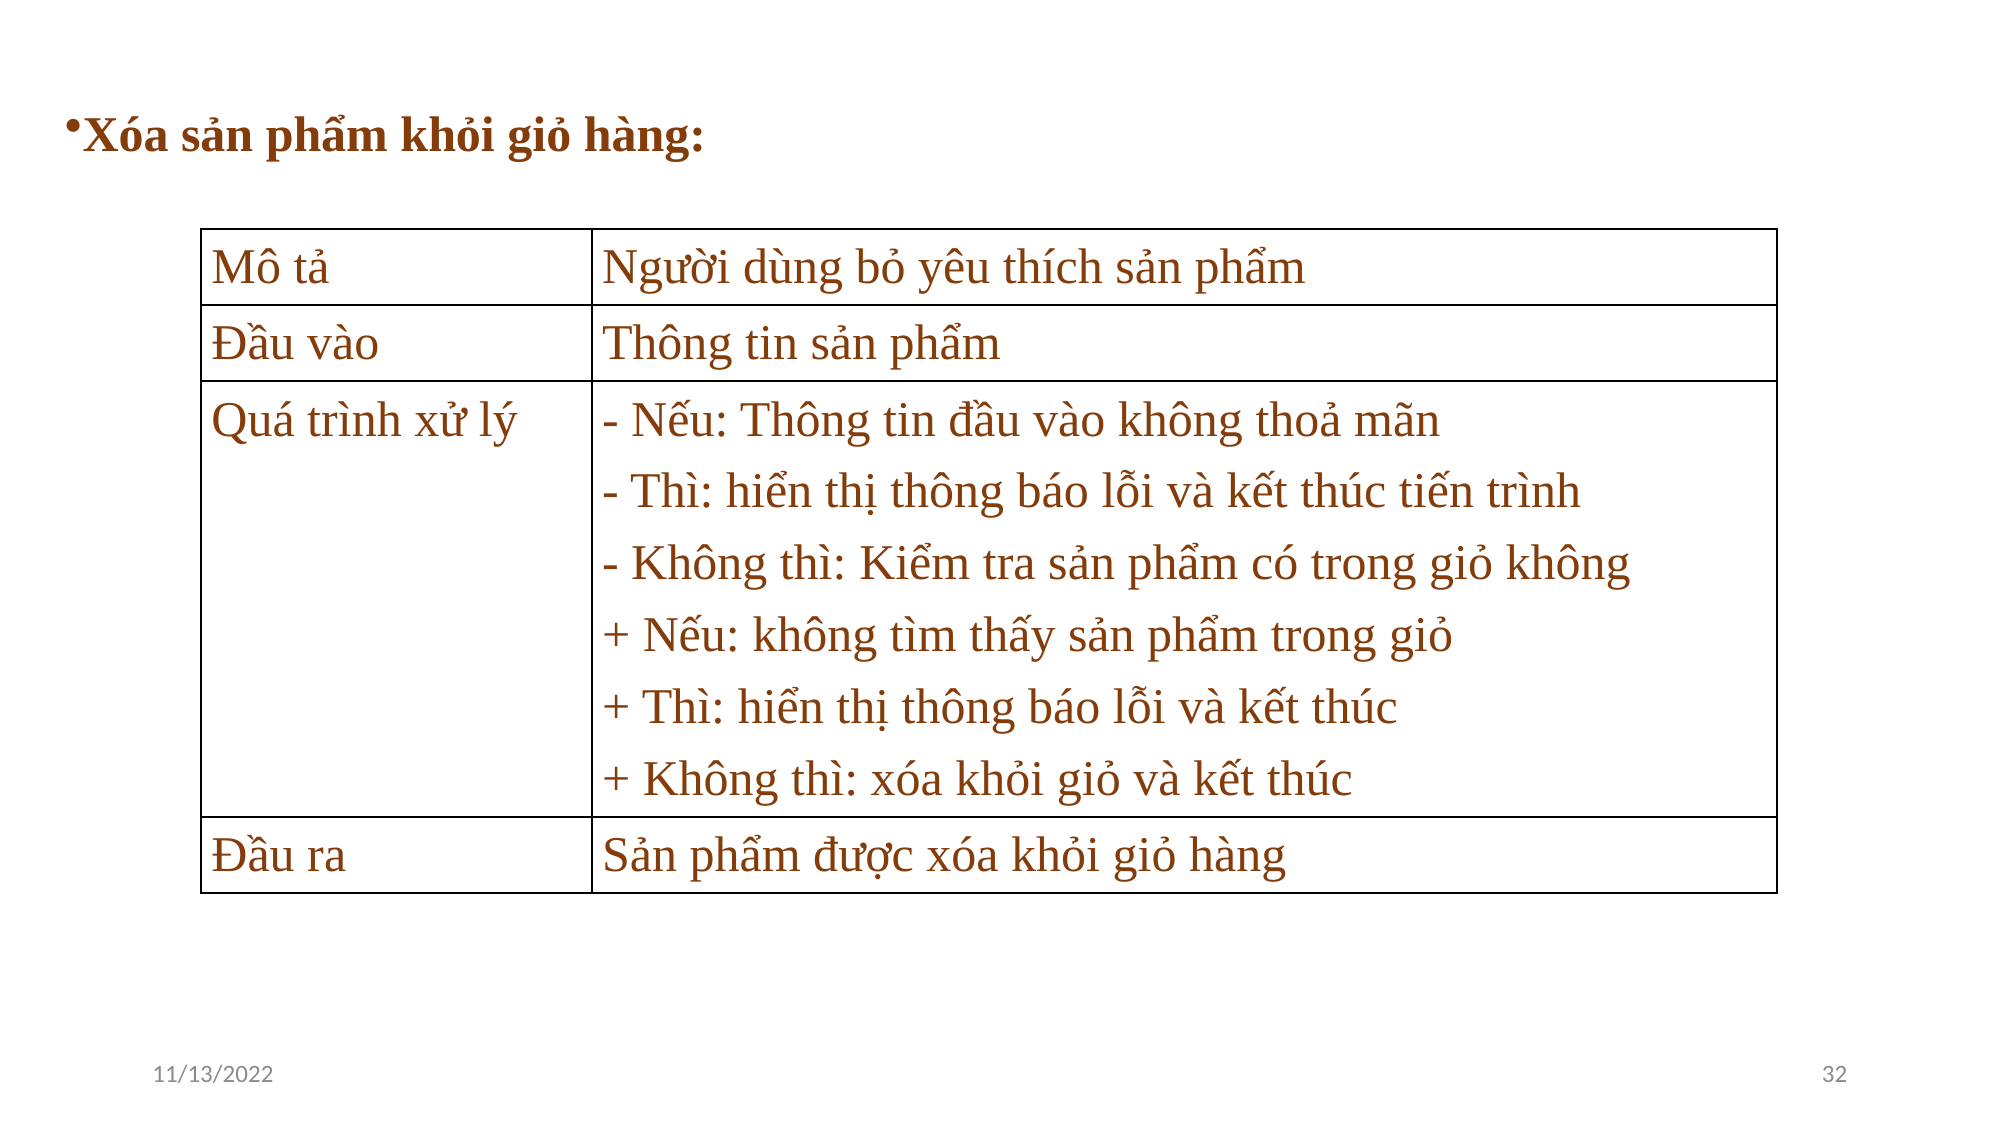

Xóa sản phẩm khỏi giỏ hàng:

| Mô tả | Người dùng bỏ yêu thích sản phẩm |
| --- | --- |
| Đầu vào | Thông tin sản phẩm |
| Quá trình xử lý | - Nếu: Thông tin đầu vào không thoả mãn - Thì: hiển thị thông báo lỗi và kết thúc tiến trình - Không thì: Kiểm tra sản phẩm có trong giỏ không + Nếu: không tìm thấy sản phẩm trong giỏ + Thì: hiển thị thông báo lỗi và kết thúc + Không thì: xóa khỏi giỏ và kết thúc |
| Đầu ra | Sản phẩm được xóa khỏi giỏ hàng |
11/13/2022
32